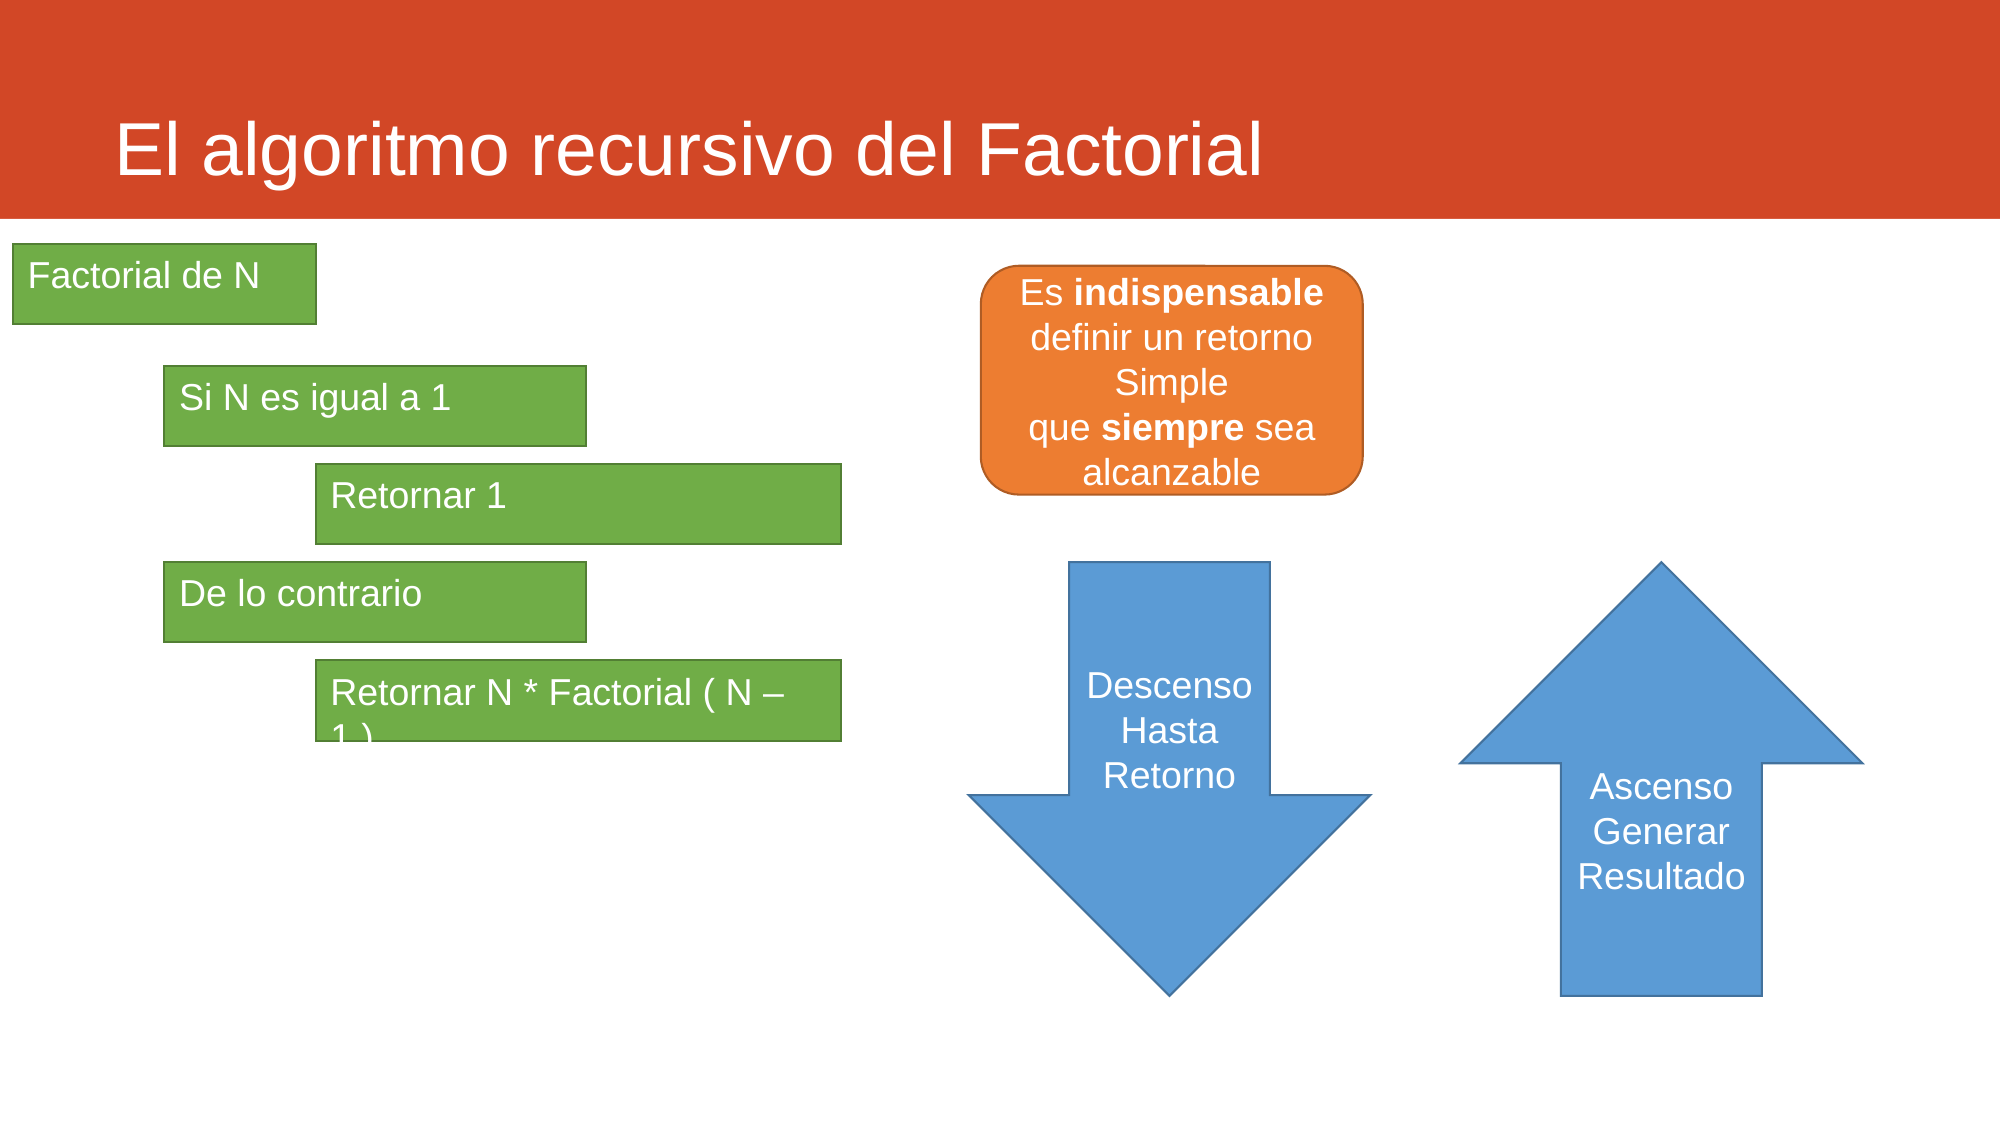

# El algoritmo recursivo del Factorial
Factorial de N
Es indispensable
definir un retorno Simple
que siempre sea alcanzable
Si N es igual a 1
Retornar 1
De lo contrario
Descenso
Hasta
Retorno
Ascenso
Generar
Resultado
Retornar N * Factorial ( N – 1 )